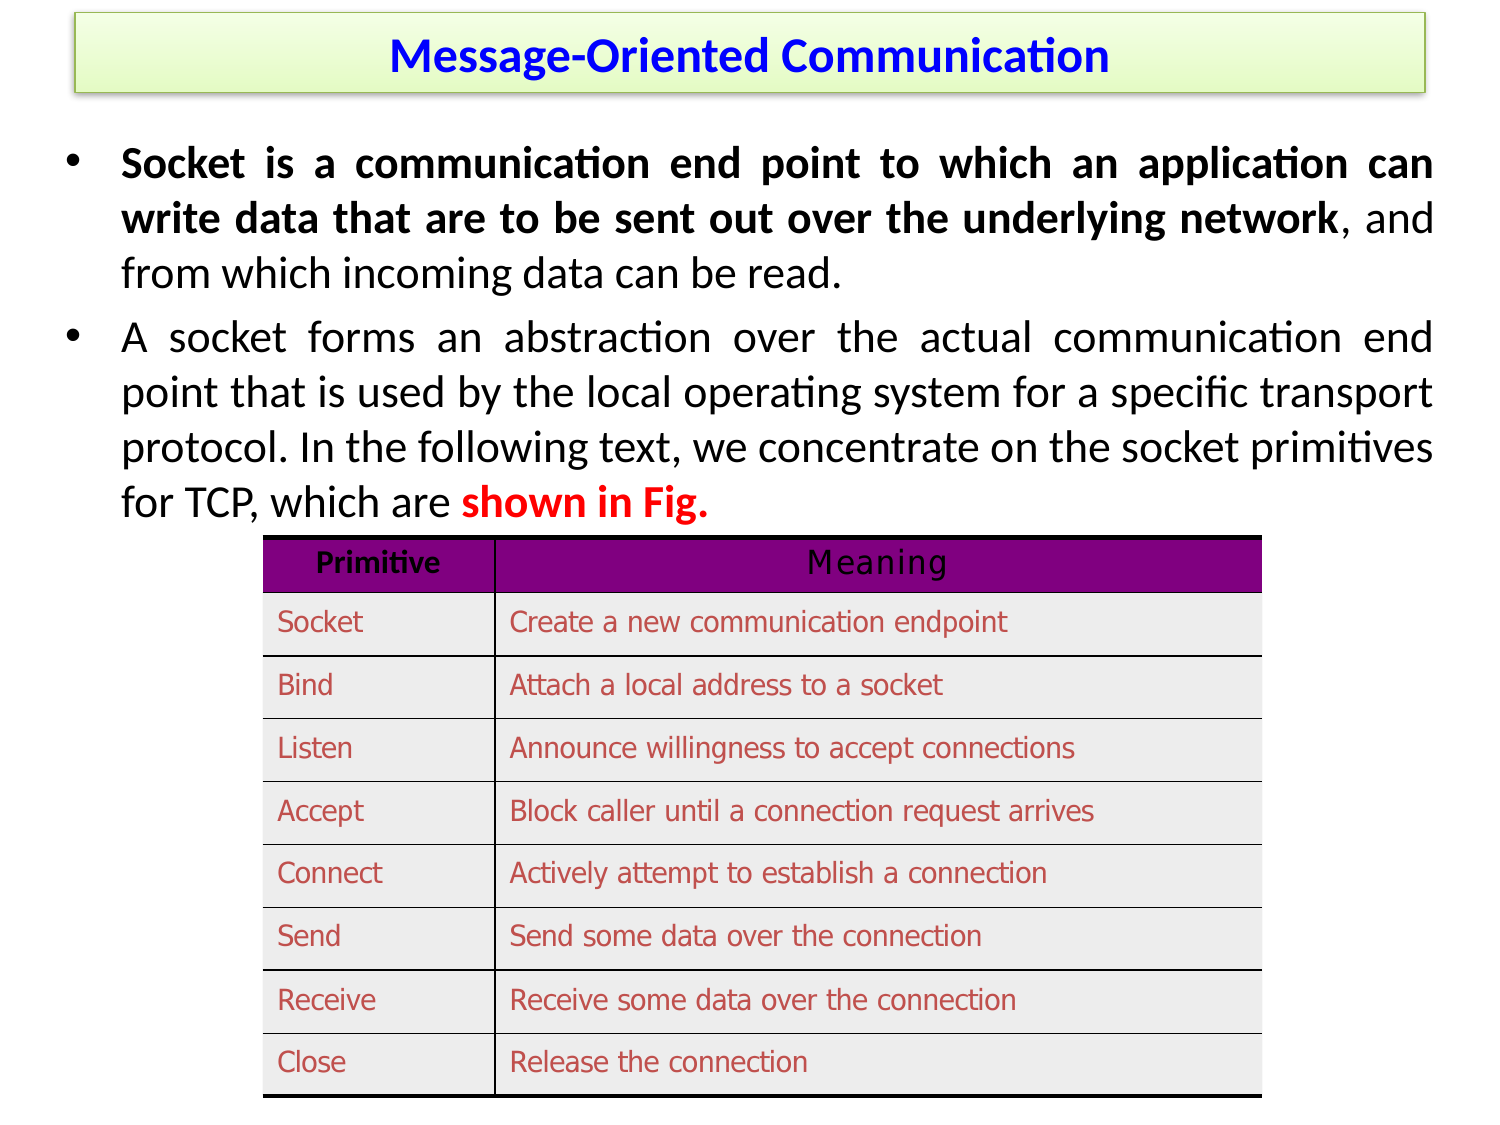

# Message-Oriented Communication
Socket is a communication end point to which an application can write data that are to be sent out over the underlying network, and from which incoming data can be read.
A socket forms an abstraction over the actual communication end point that is used by the local operating system for a specific transport protocol. In the following text, we concentrate on the socket primitives for TCP, which are shown in Fig.
| Primitive | Meaning |
| --- | --- |
| Socket | Create a new communication endpoint |
| Bind | Attach a local address to a socket |
| Listen | Announce willingness to accept connections |
| Accept | Block caller until a connection request arrives |
| Connect | Actively attempt to establish a connection |
| Send | Send some data over the connection |
| Receive | Receive some data over the connection |
| Close | Release the connection |
Unit-3 /  Dr Komarasamy G
285